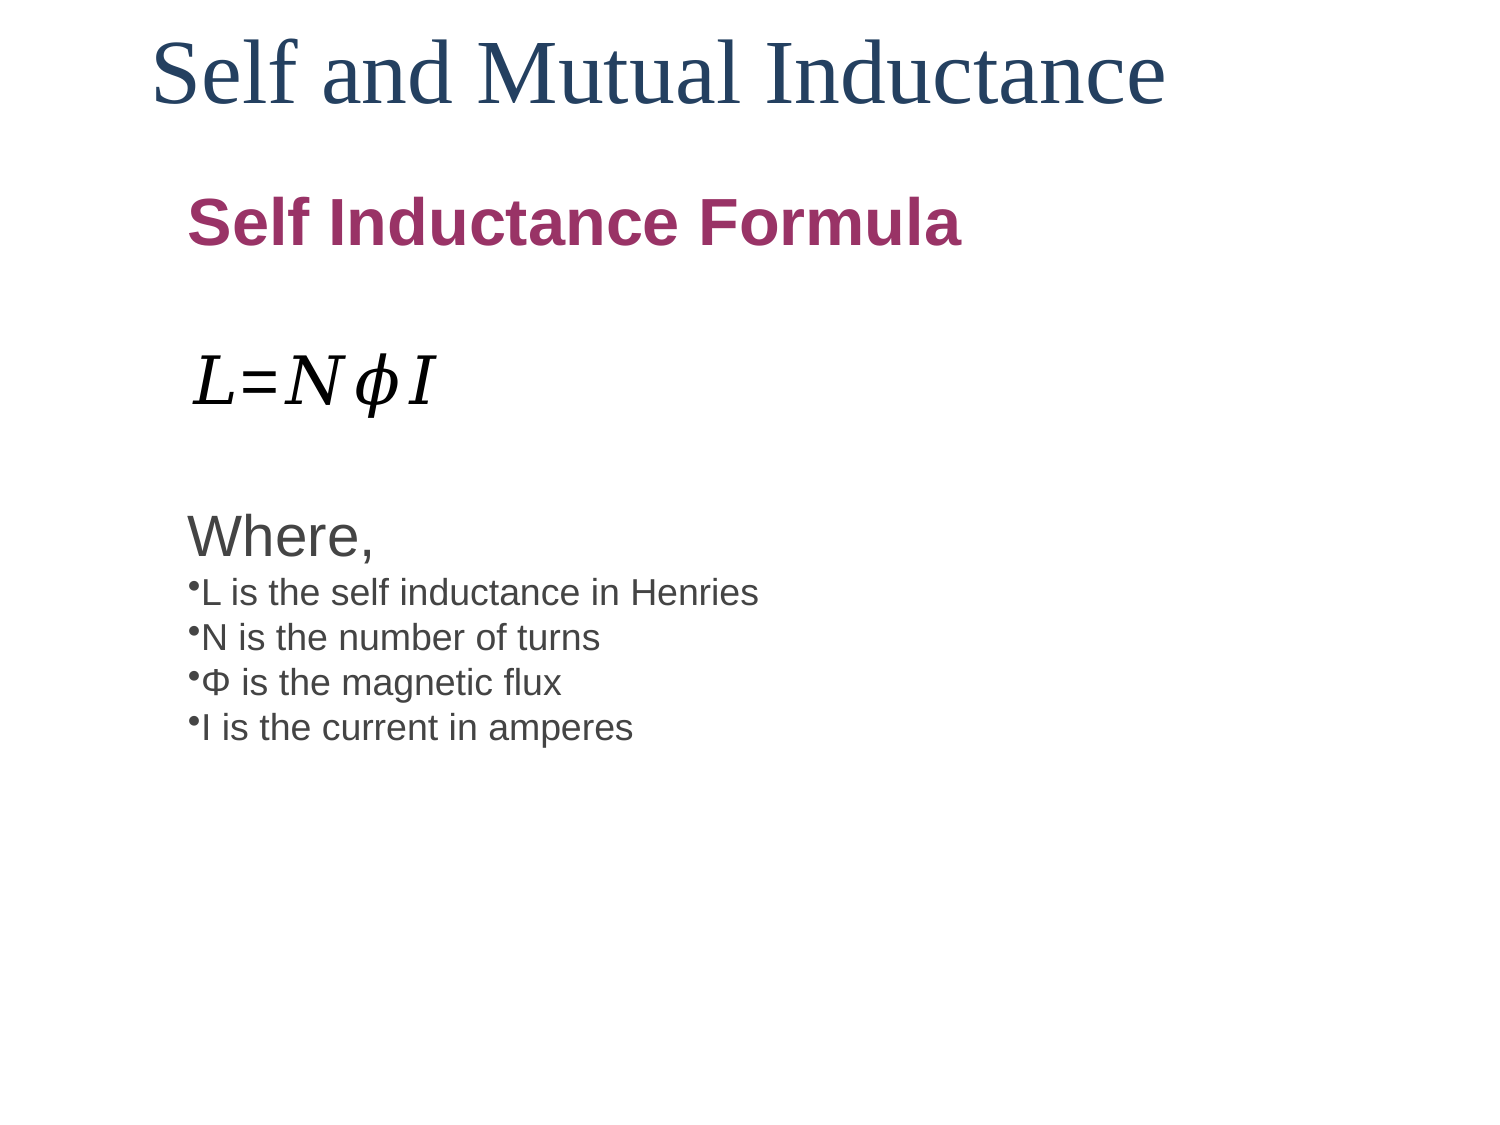

# Self and Mutual Inductance
Self Inductance Formula

𝐿=𝑁𝜙𝐼

Where,
L is the self inductance in Henries
N is the number of turns
Φ is the magnetic flux
I is the current in amperes